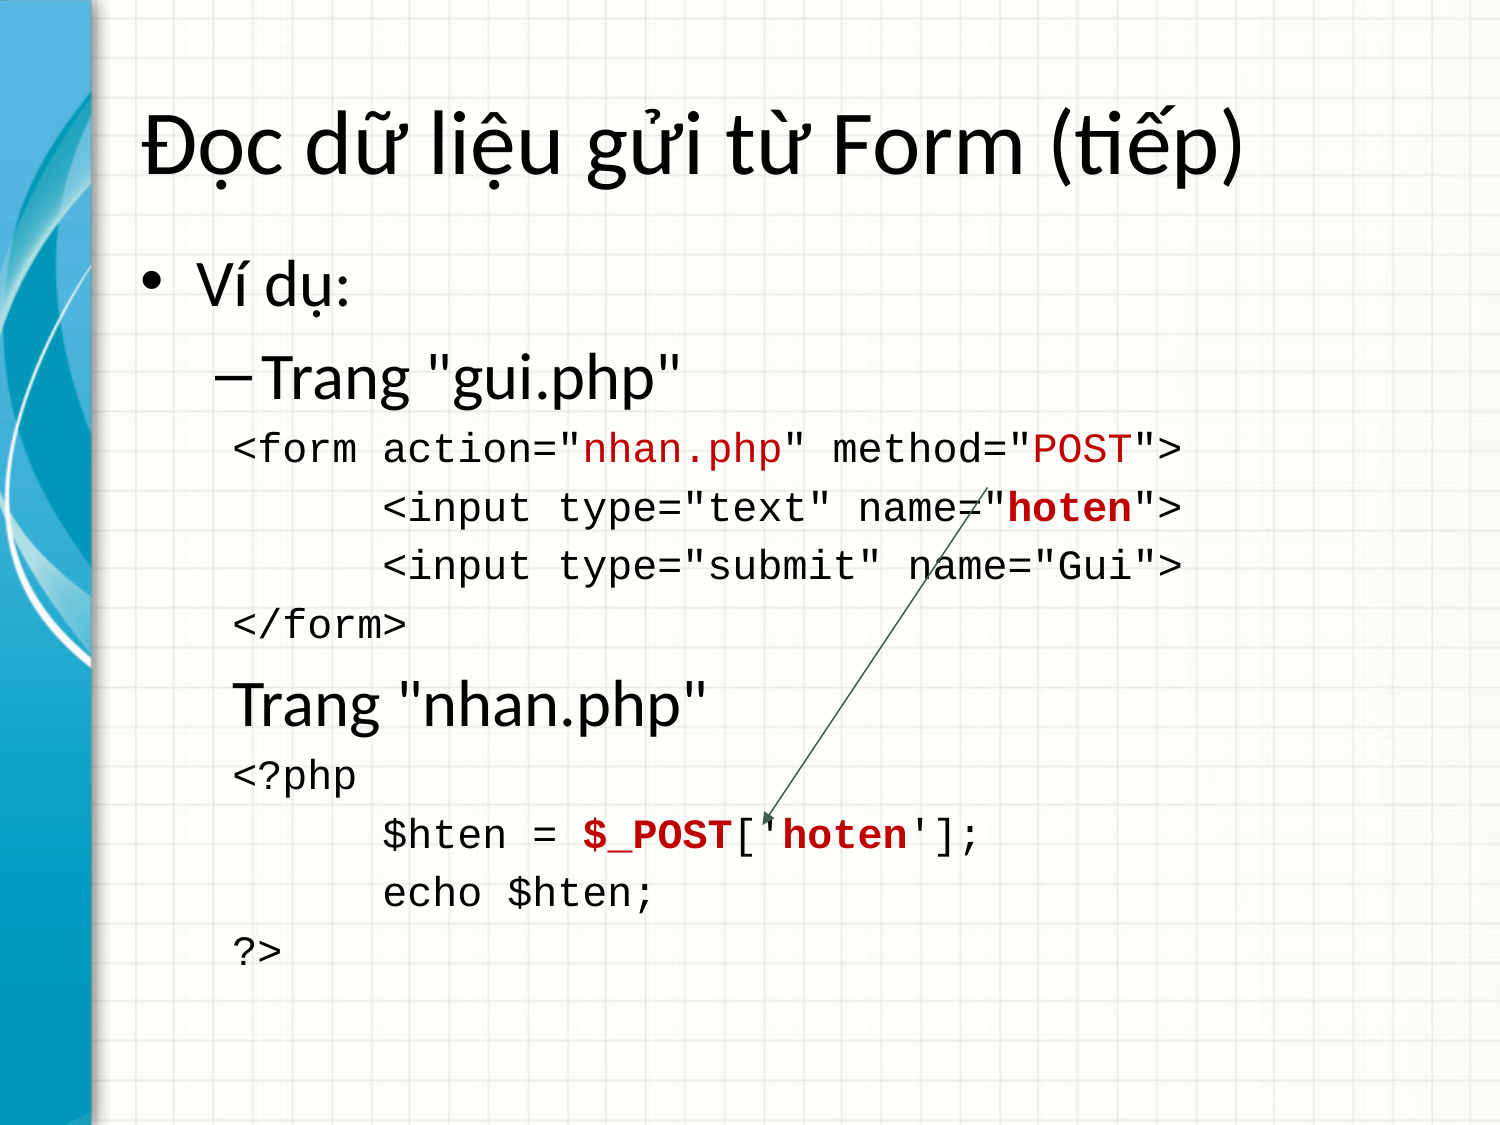

# Đọc dữ liệu gửi từ Form (tiếp)
Ví dụ:
Trang "gui.php"
<form action="nhan.php" method="POST">
	<input type="text" name="hoten">
	<input type="submit" name="Gui">
</form>
Trang "nhan.php"
<?php
	$hten = $_POST['hoten'];
	echo $hten;
?>